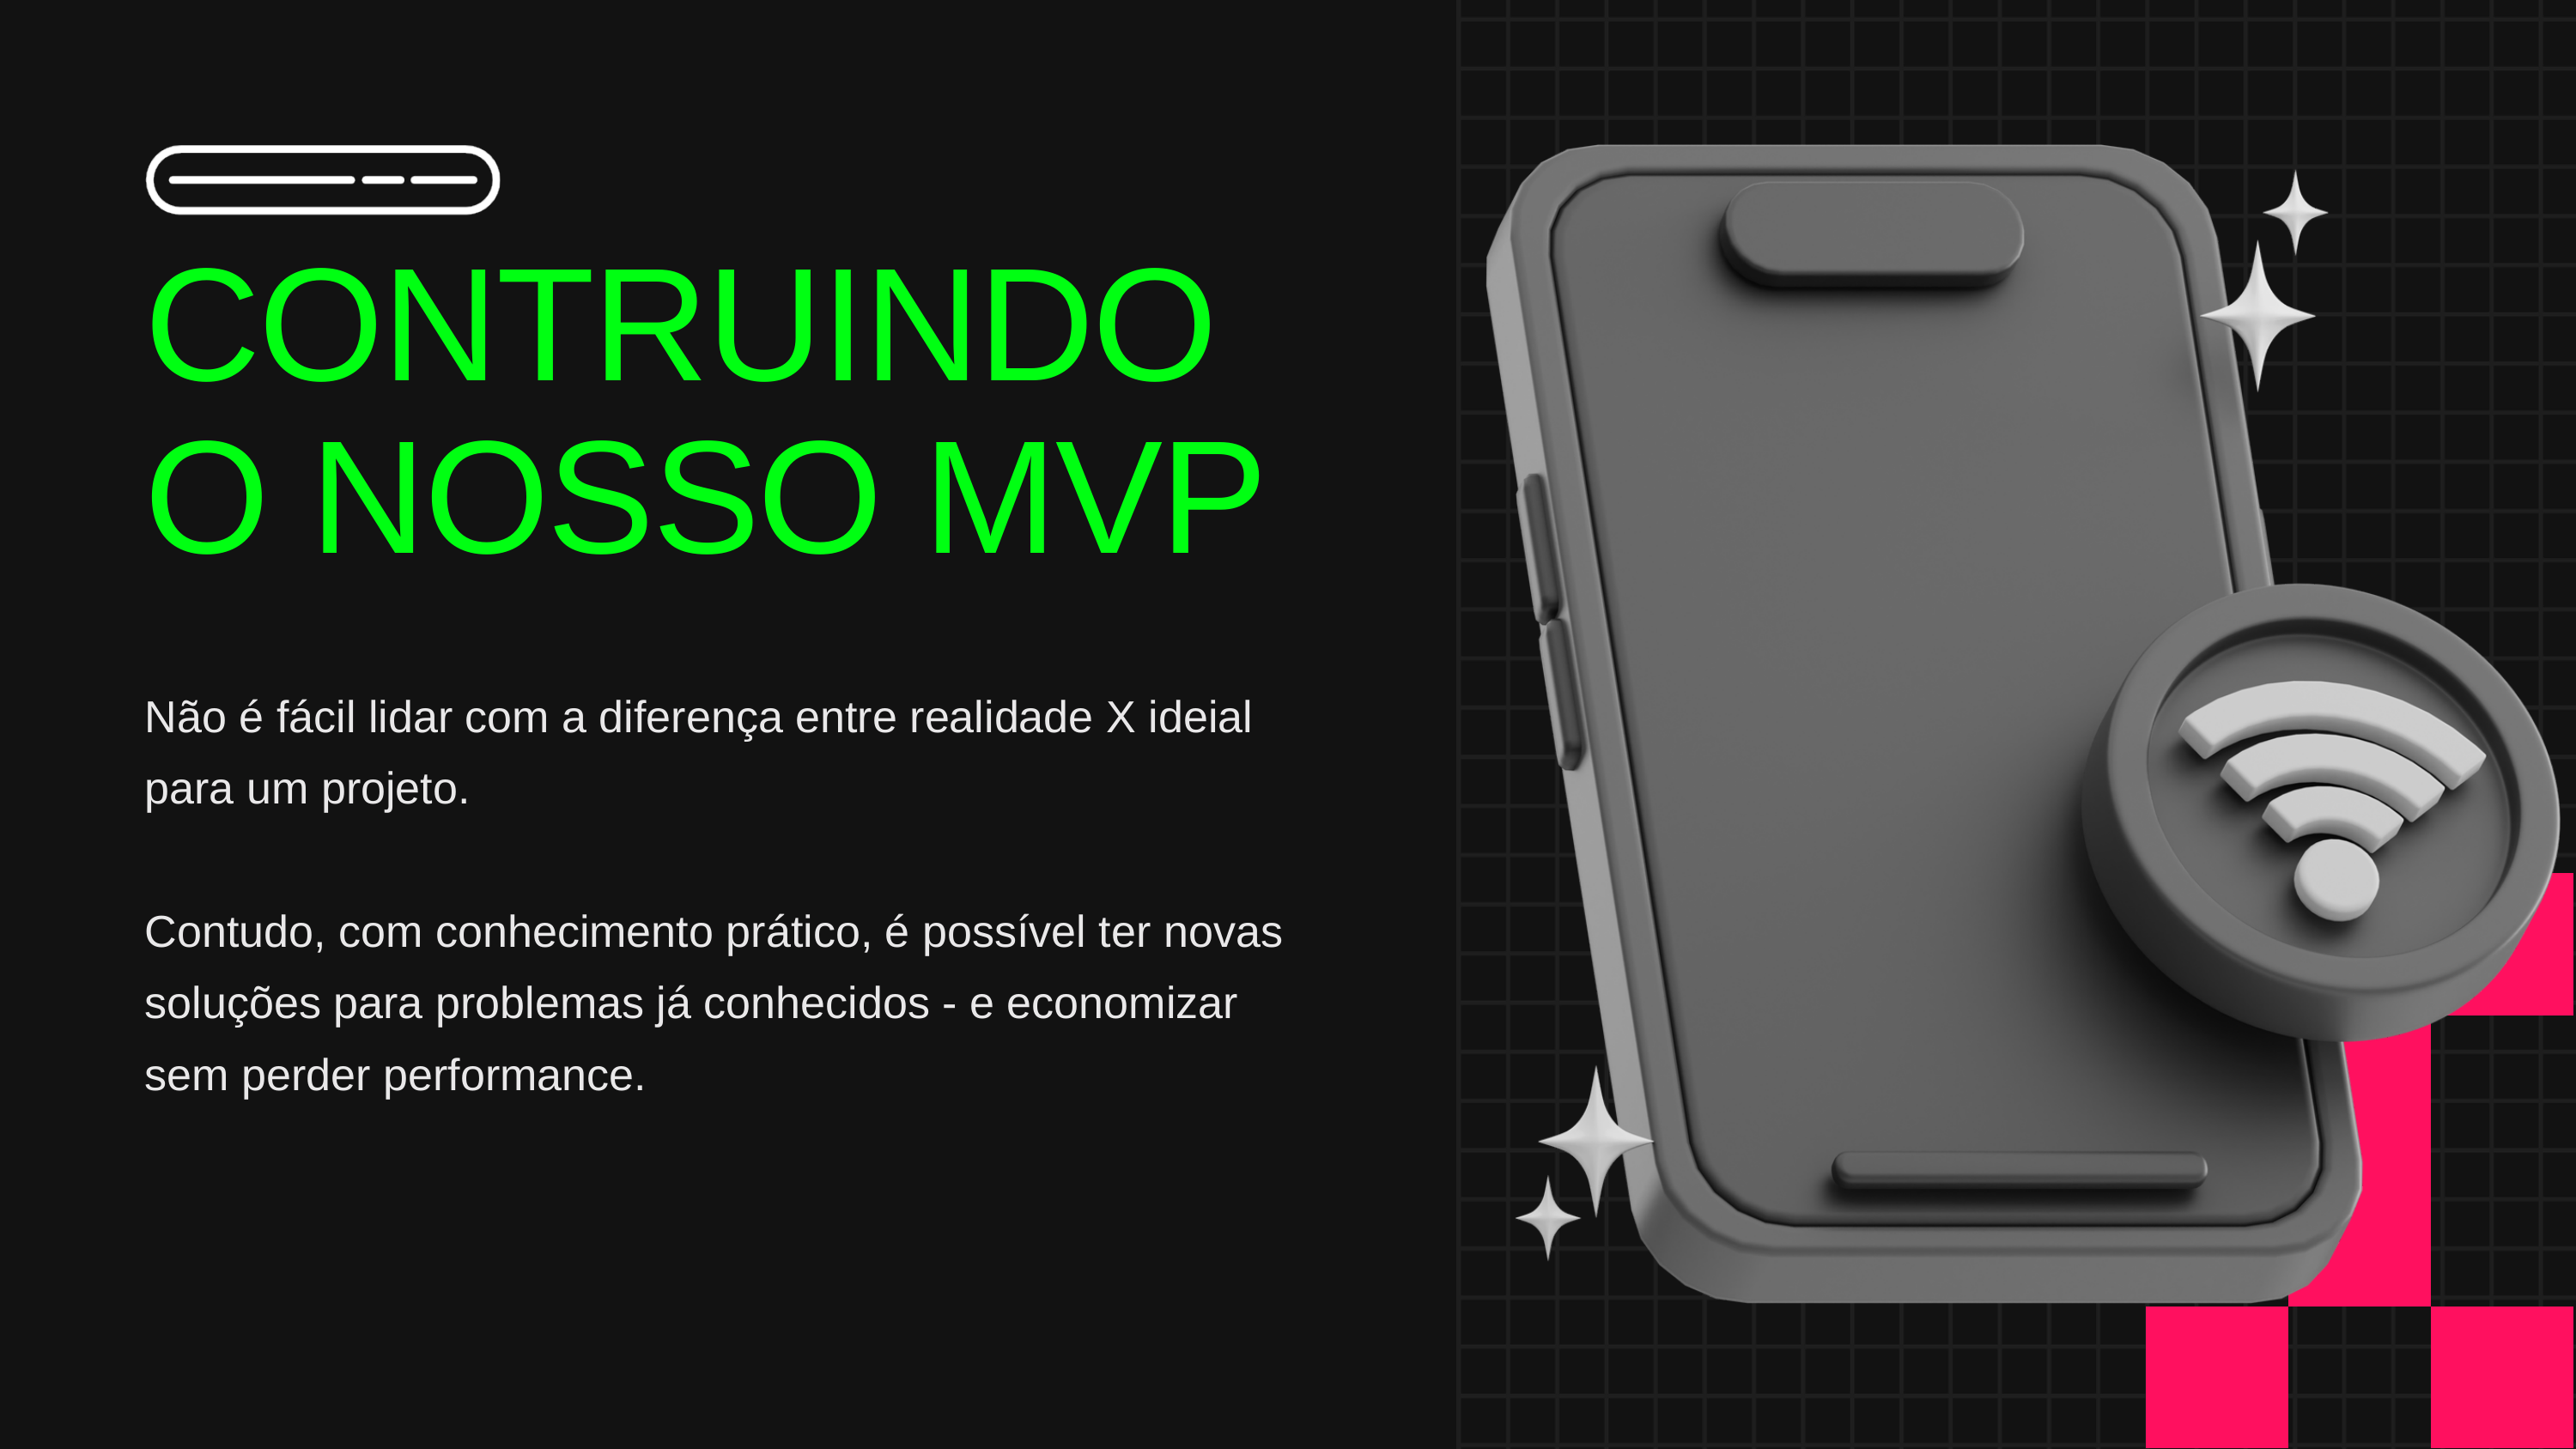

CONTRUINDO
O NOSSO MVP
Não é fácil lidar com a diferença entre realidade X ideial para um projeto.

Contudo, com conhecimento prático, é possível ter novas soluções para problemas já conhecidos - e economizar sem perder performance.